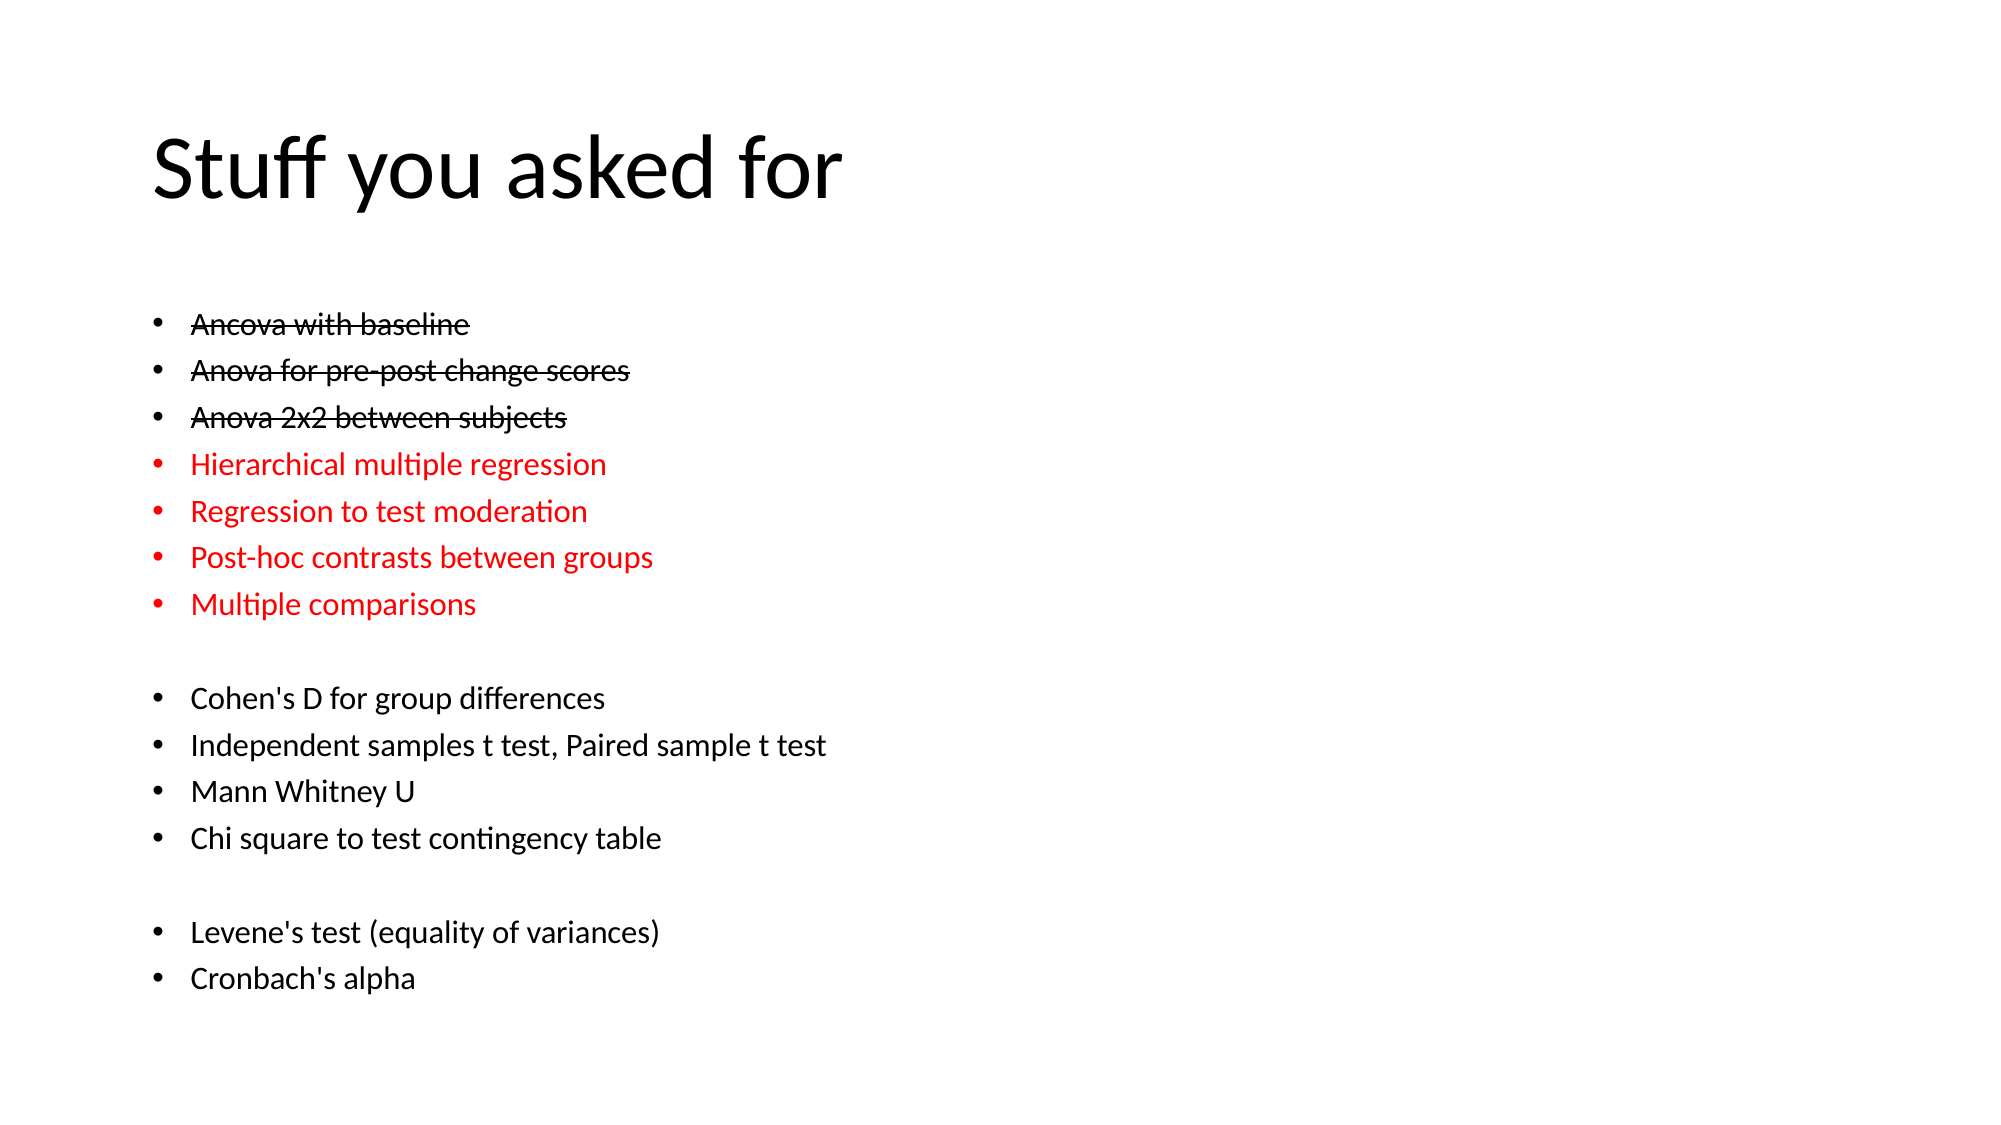

# Stuff you asked for
Ancova with baseline
Anova for pre-post change scores
Anova 2x2 between subjects
Hierarchical multiple regression
Regression to test moderation
Post-hoc contrasts between groups
Multiple comparisons

Cohen's D for group differences
Independent samples t test, Paired sample t test
Mann Whitney U
Chi square to test contingency table

Levene's test (equality of variances)
Cronbach's alpha